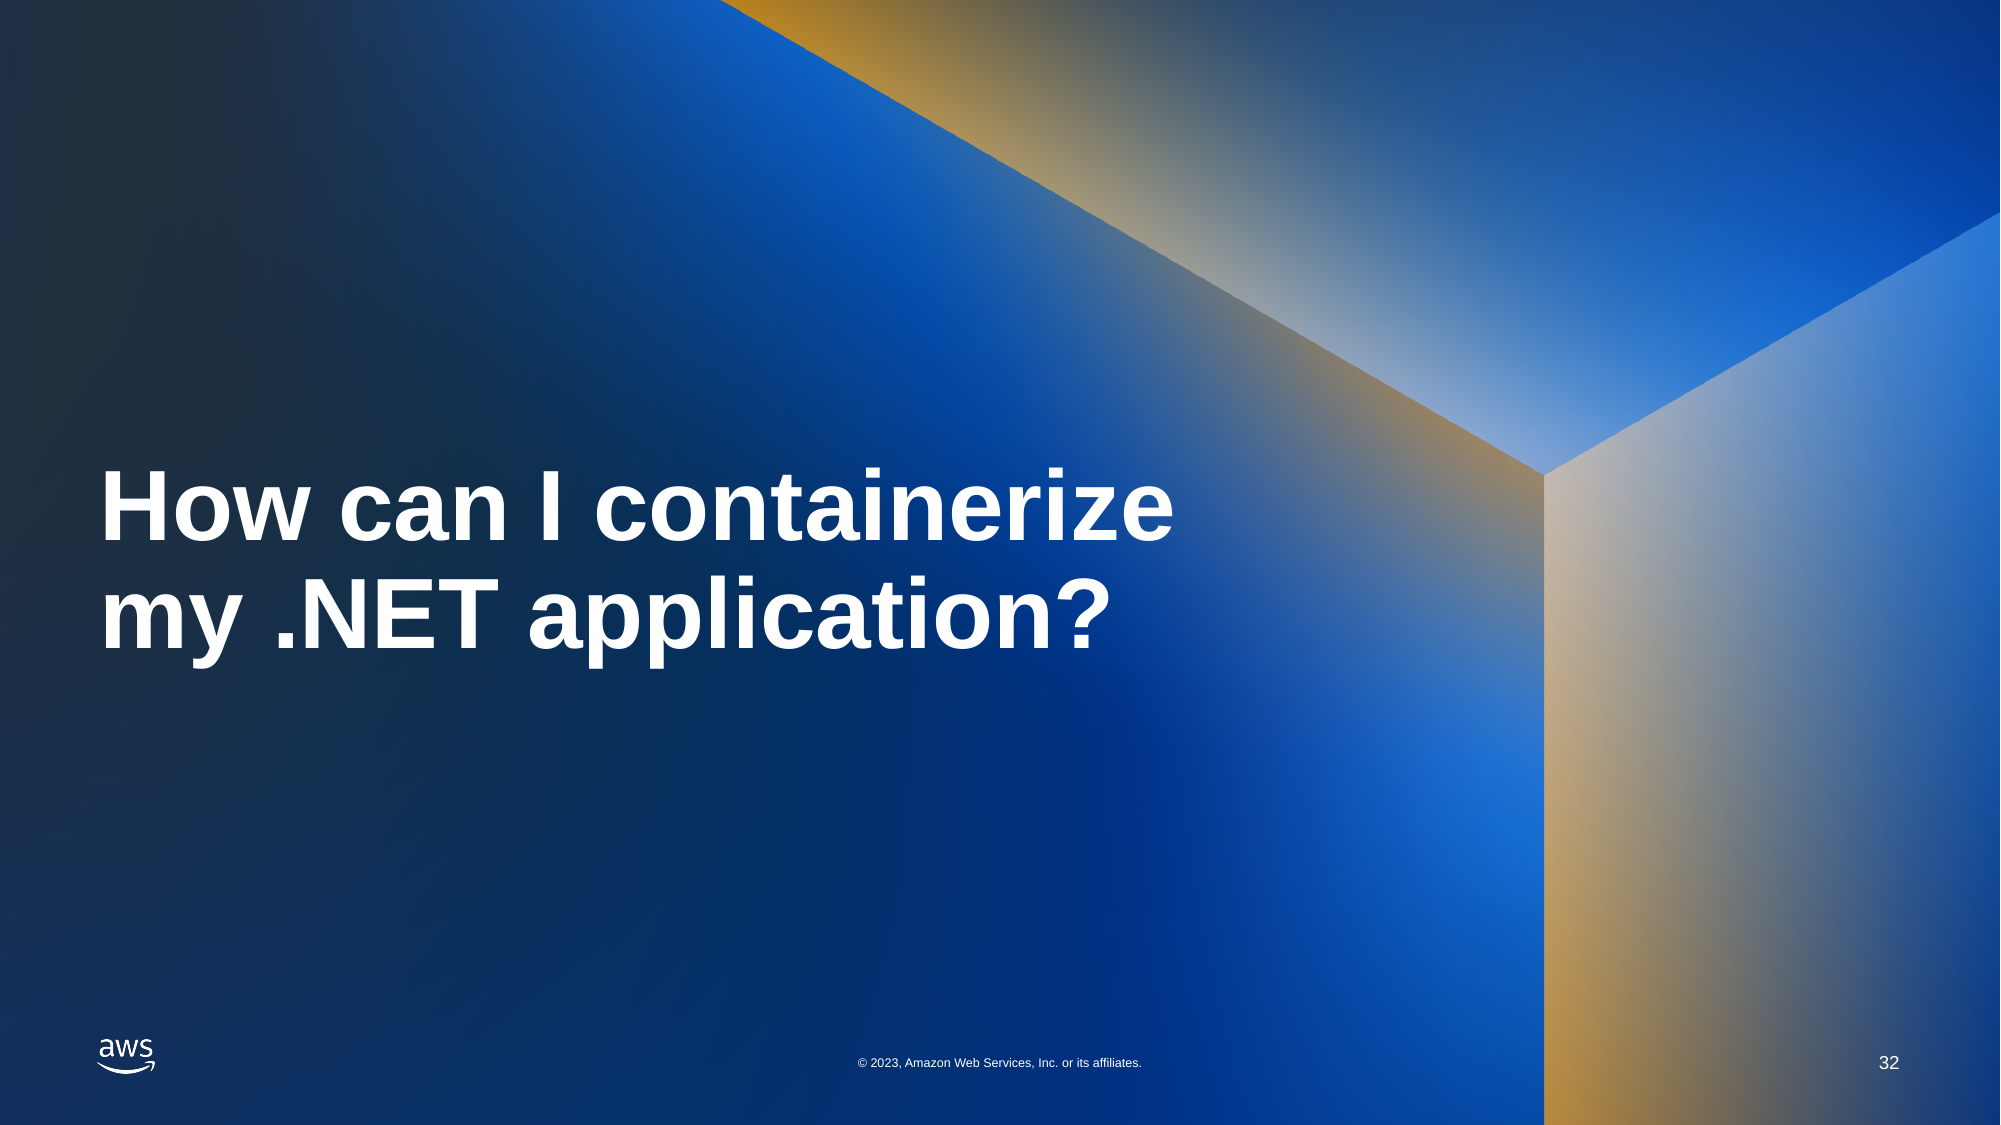

# How can I containerize my .NET application?
32